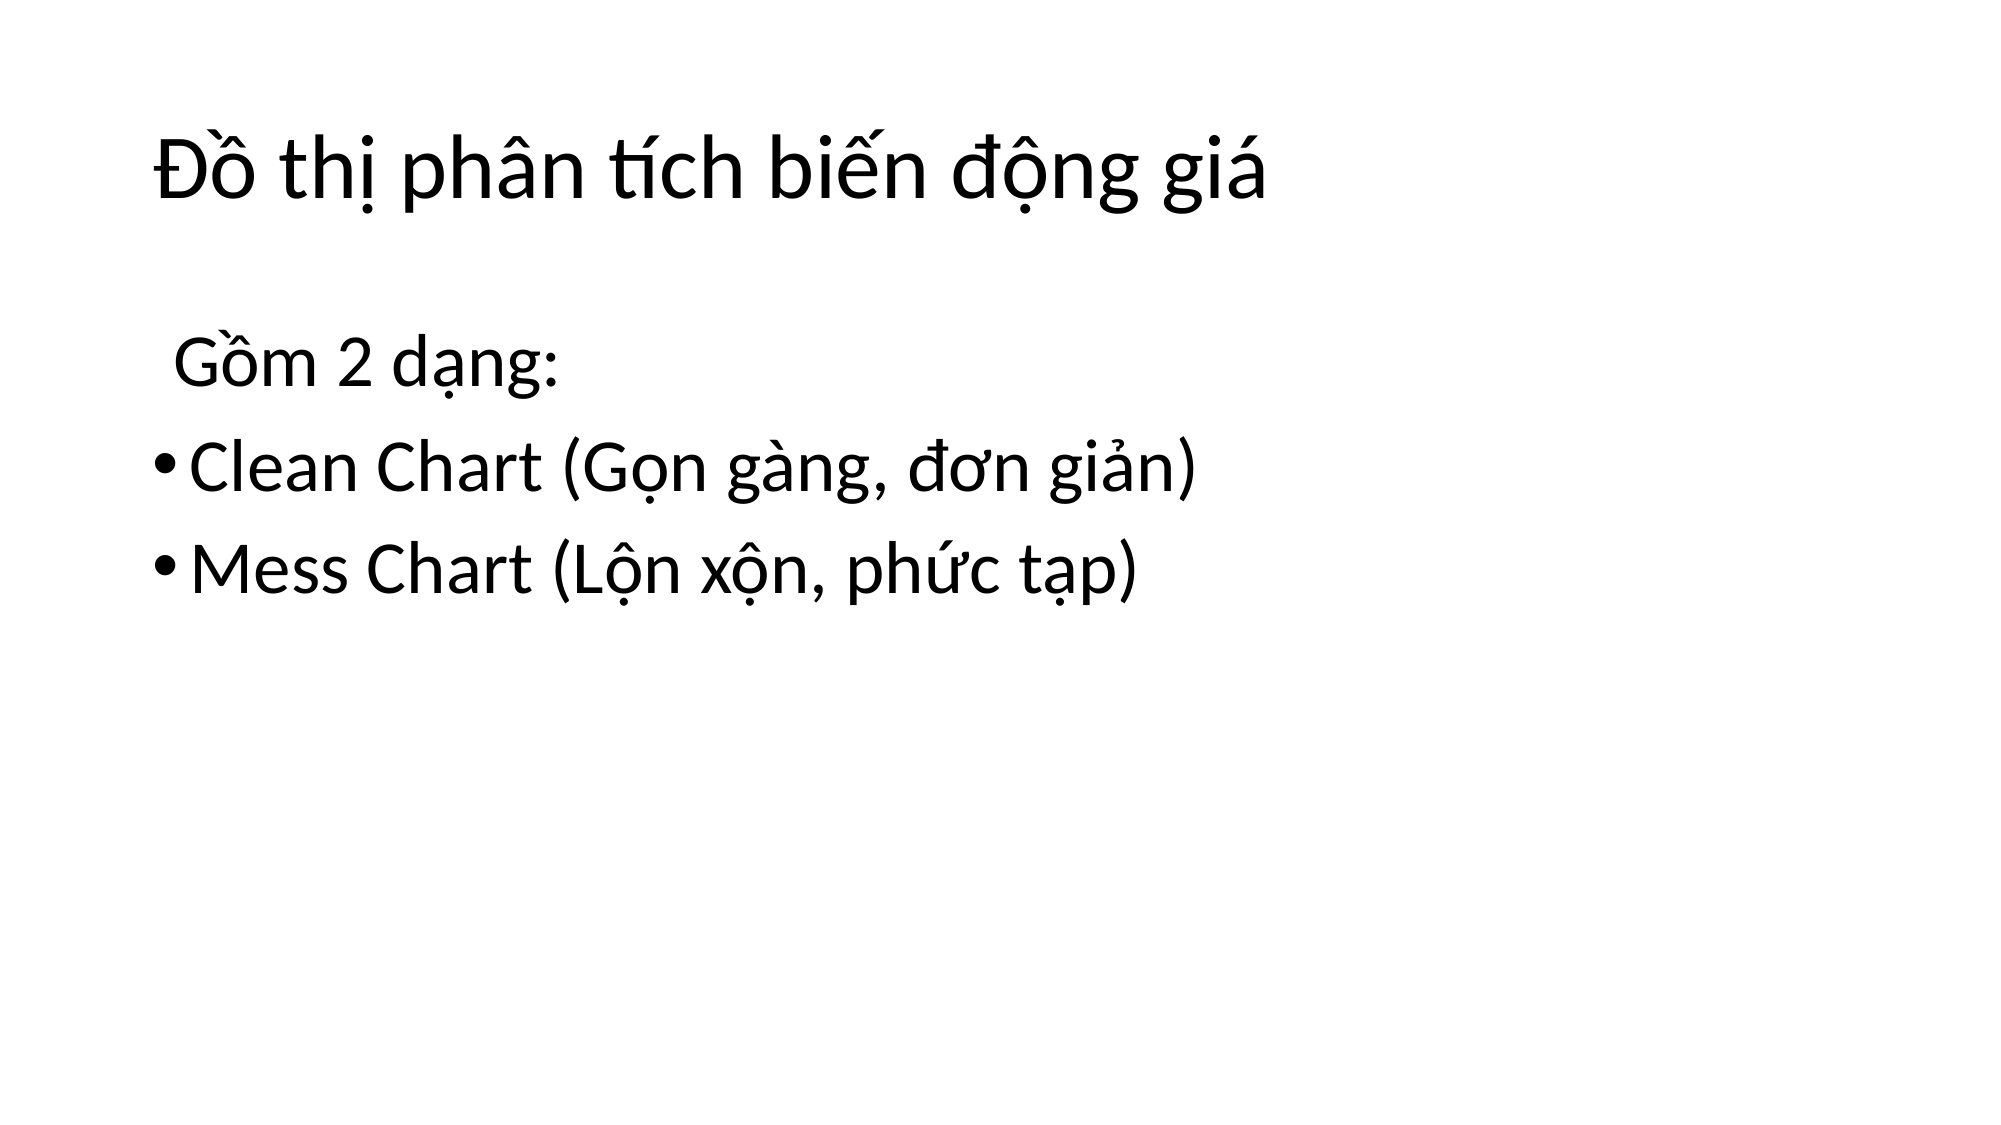

# Đồ thị phân tích biến động giá
 Gồm 2 dạng:
Clean Chart (Gọn gàng, đơn giản)
Mess Chart (Lộn xộn, phức tạp)